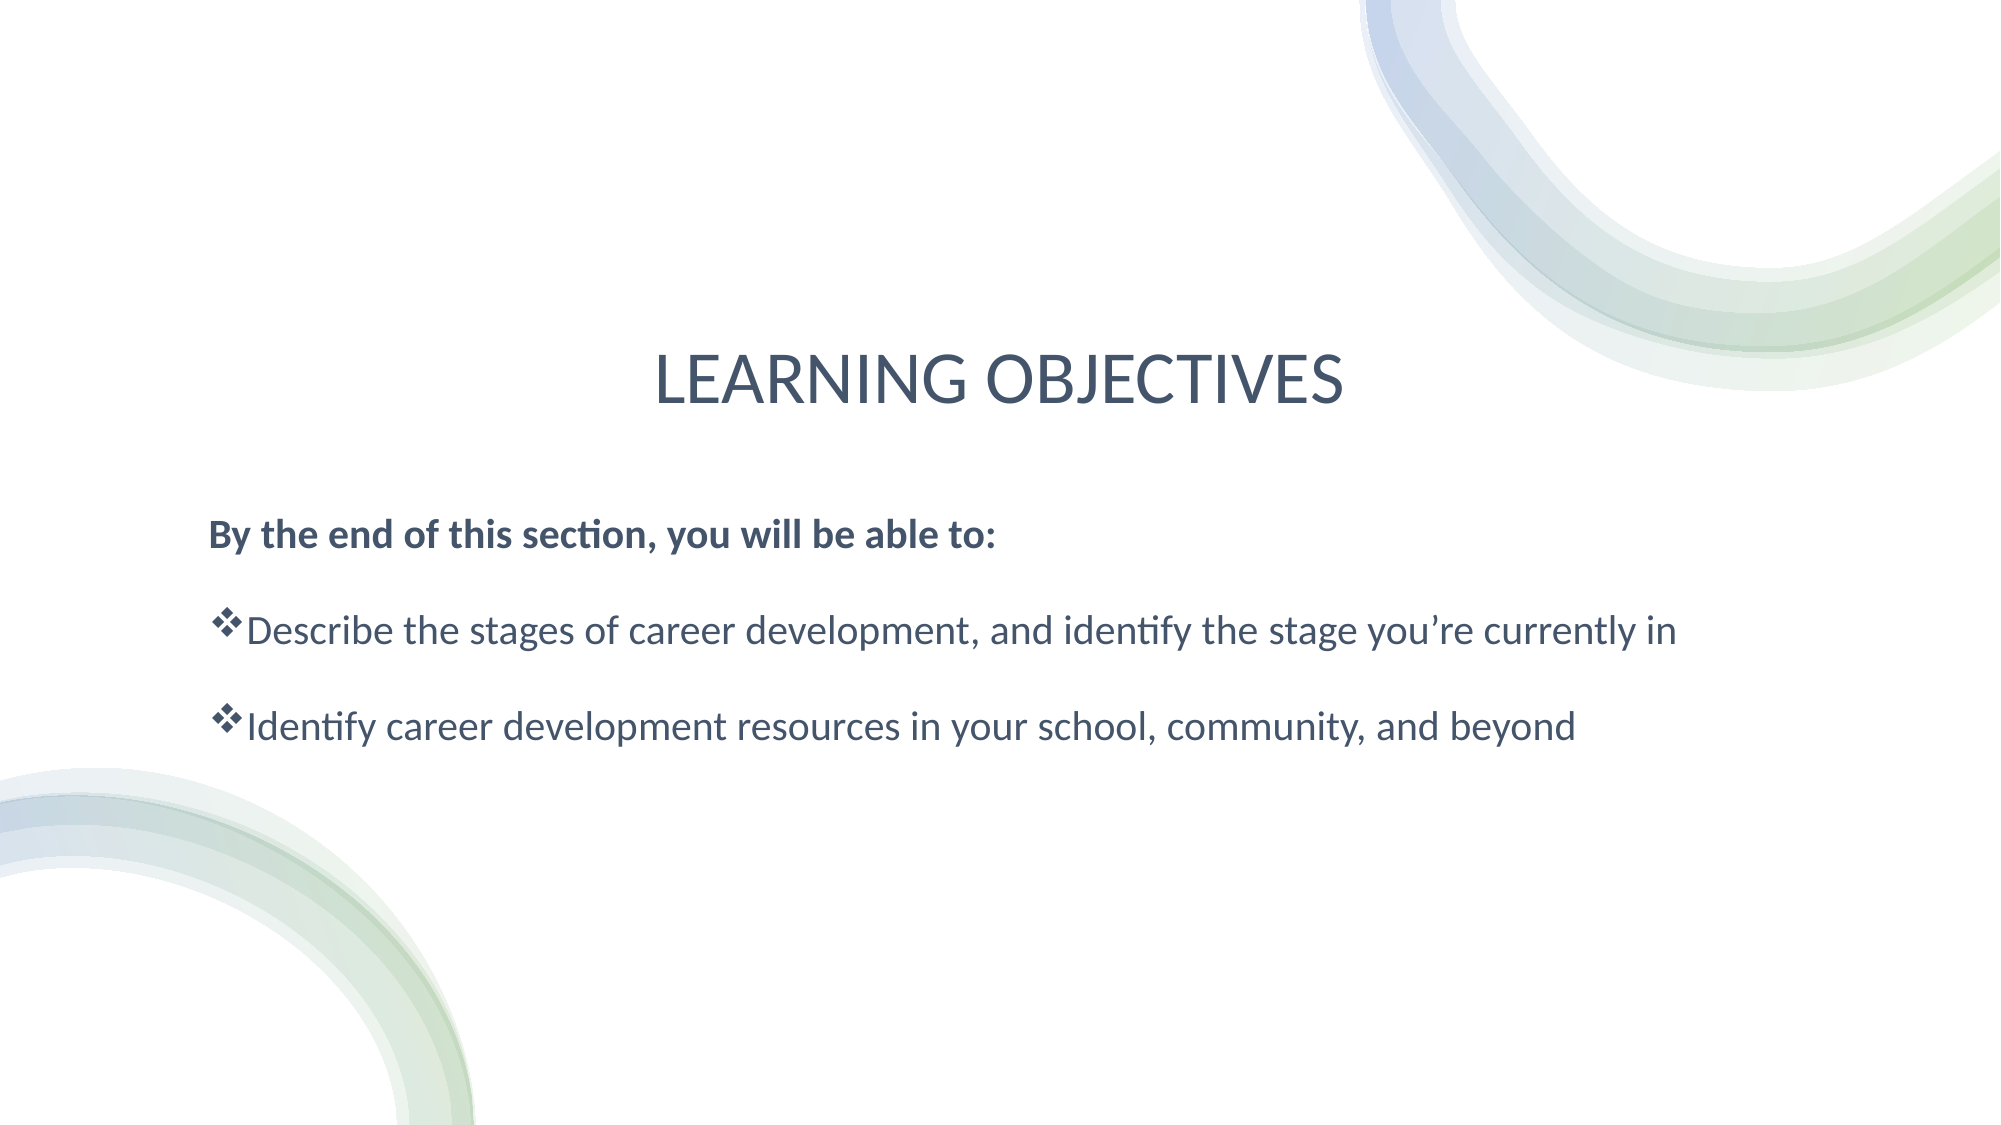

# LEARNING OBJECTIVES
By the end of this section, you will be able to:
Describe the stages of career development, and identify the stage you’re currently in
Identify career development resources in your school, community, and beyond